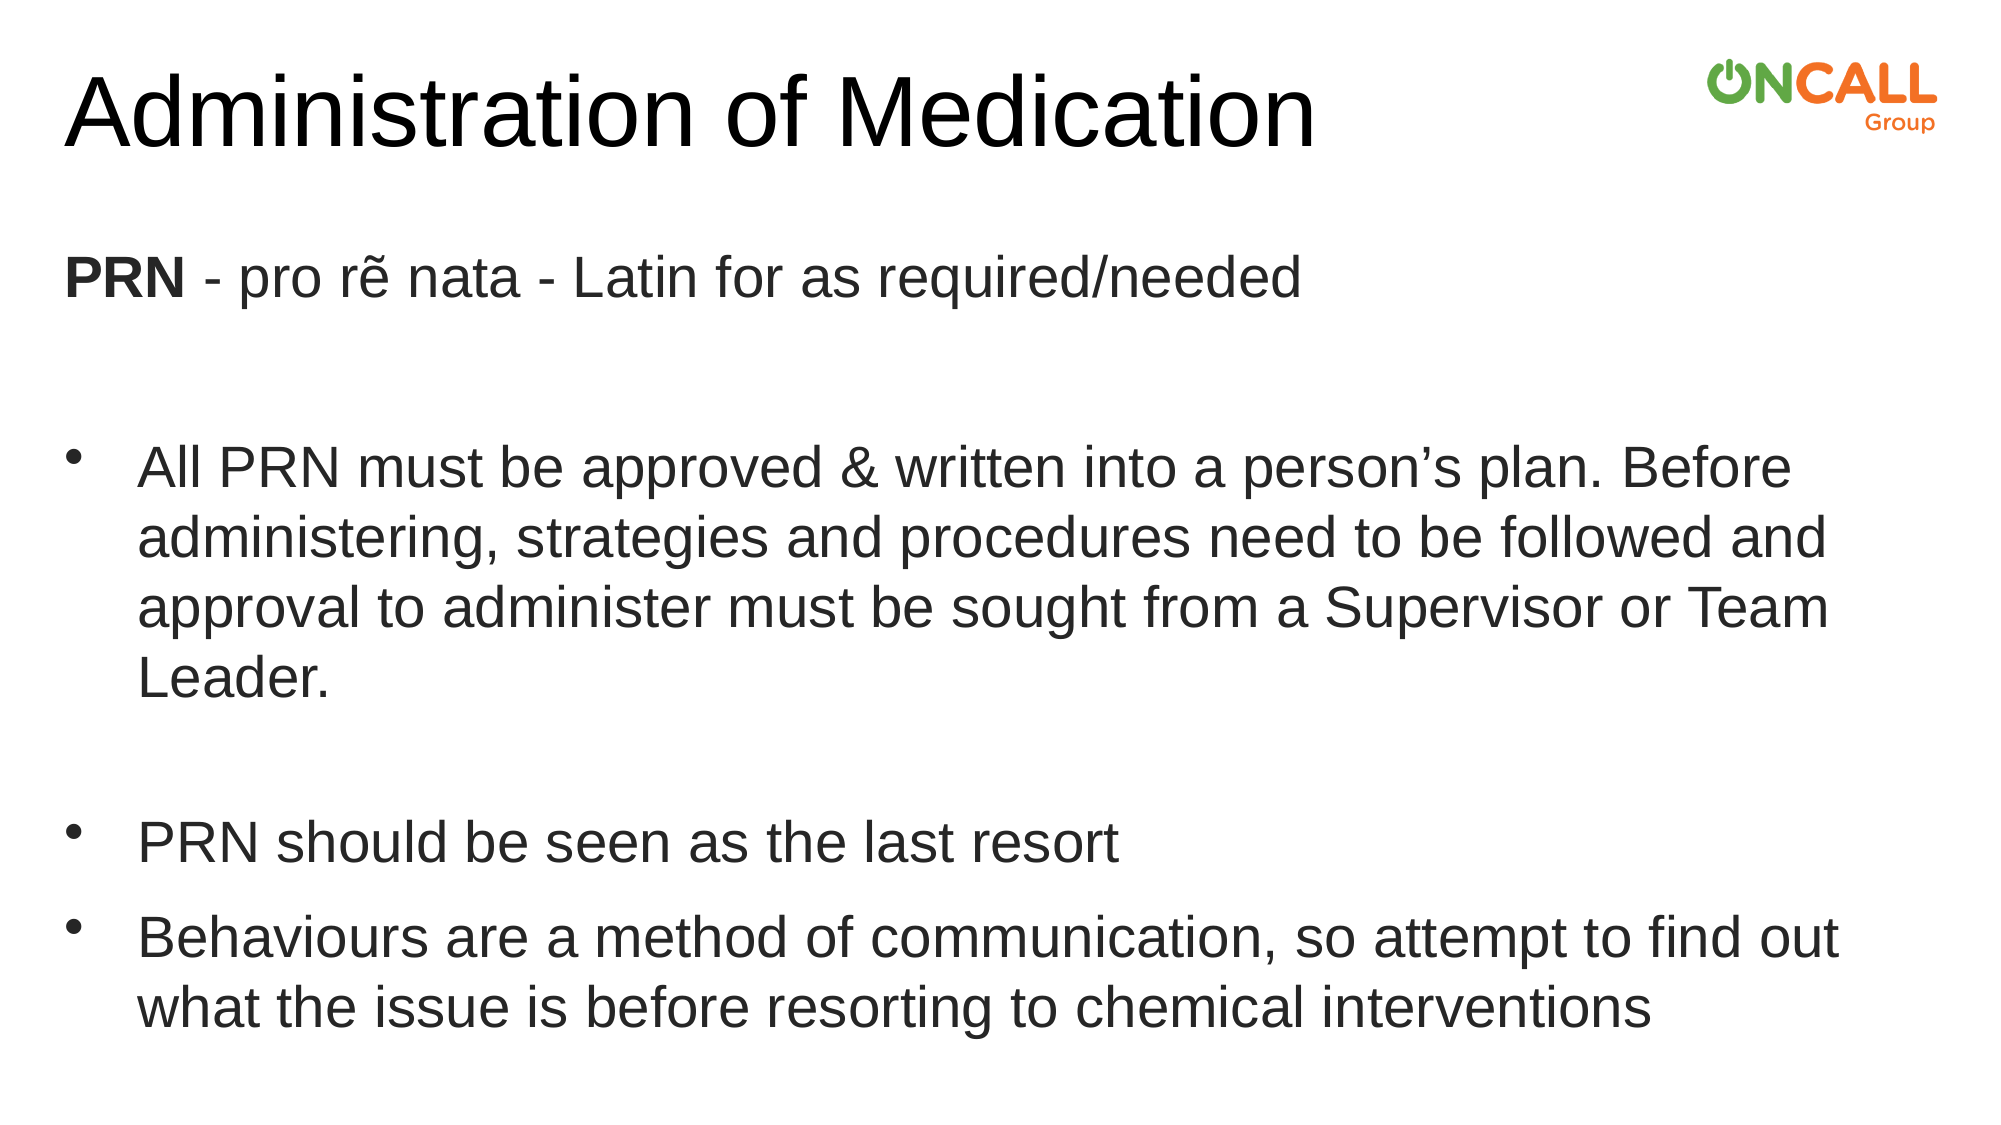

# Administration of Medication
PRN - pro rẽ nata - Latin for as required/needed

All PRN must be approved & written into a person’s plan. Before administering, strategies and procedures need to be followed and approval to administer must be sought from a Supervisor or Team Leader.
PRN should be seen as the last resort
Behaviours are a method of communication, so attempt to find out what the issue is before resorting to chemical interventions